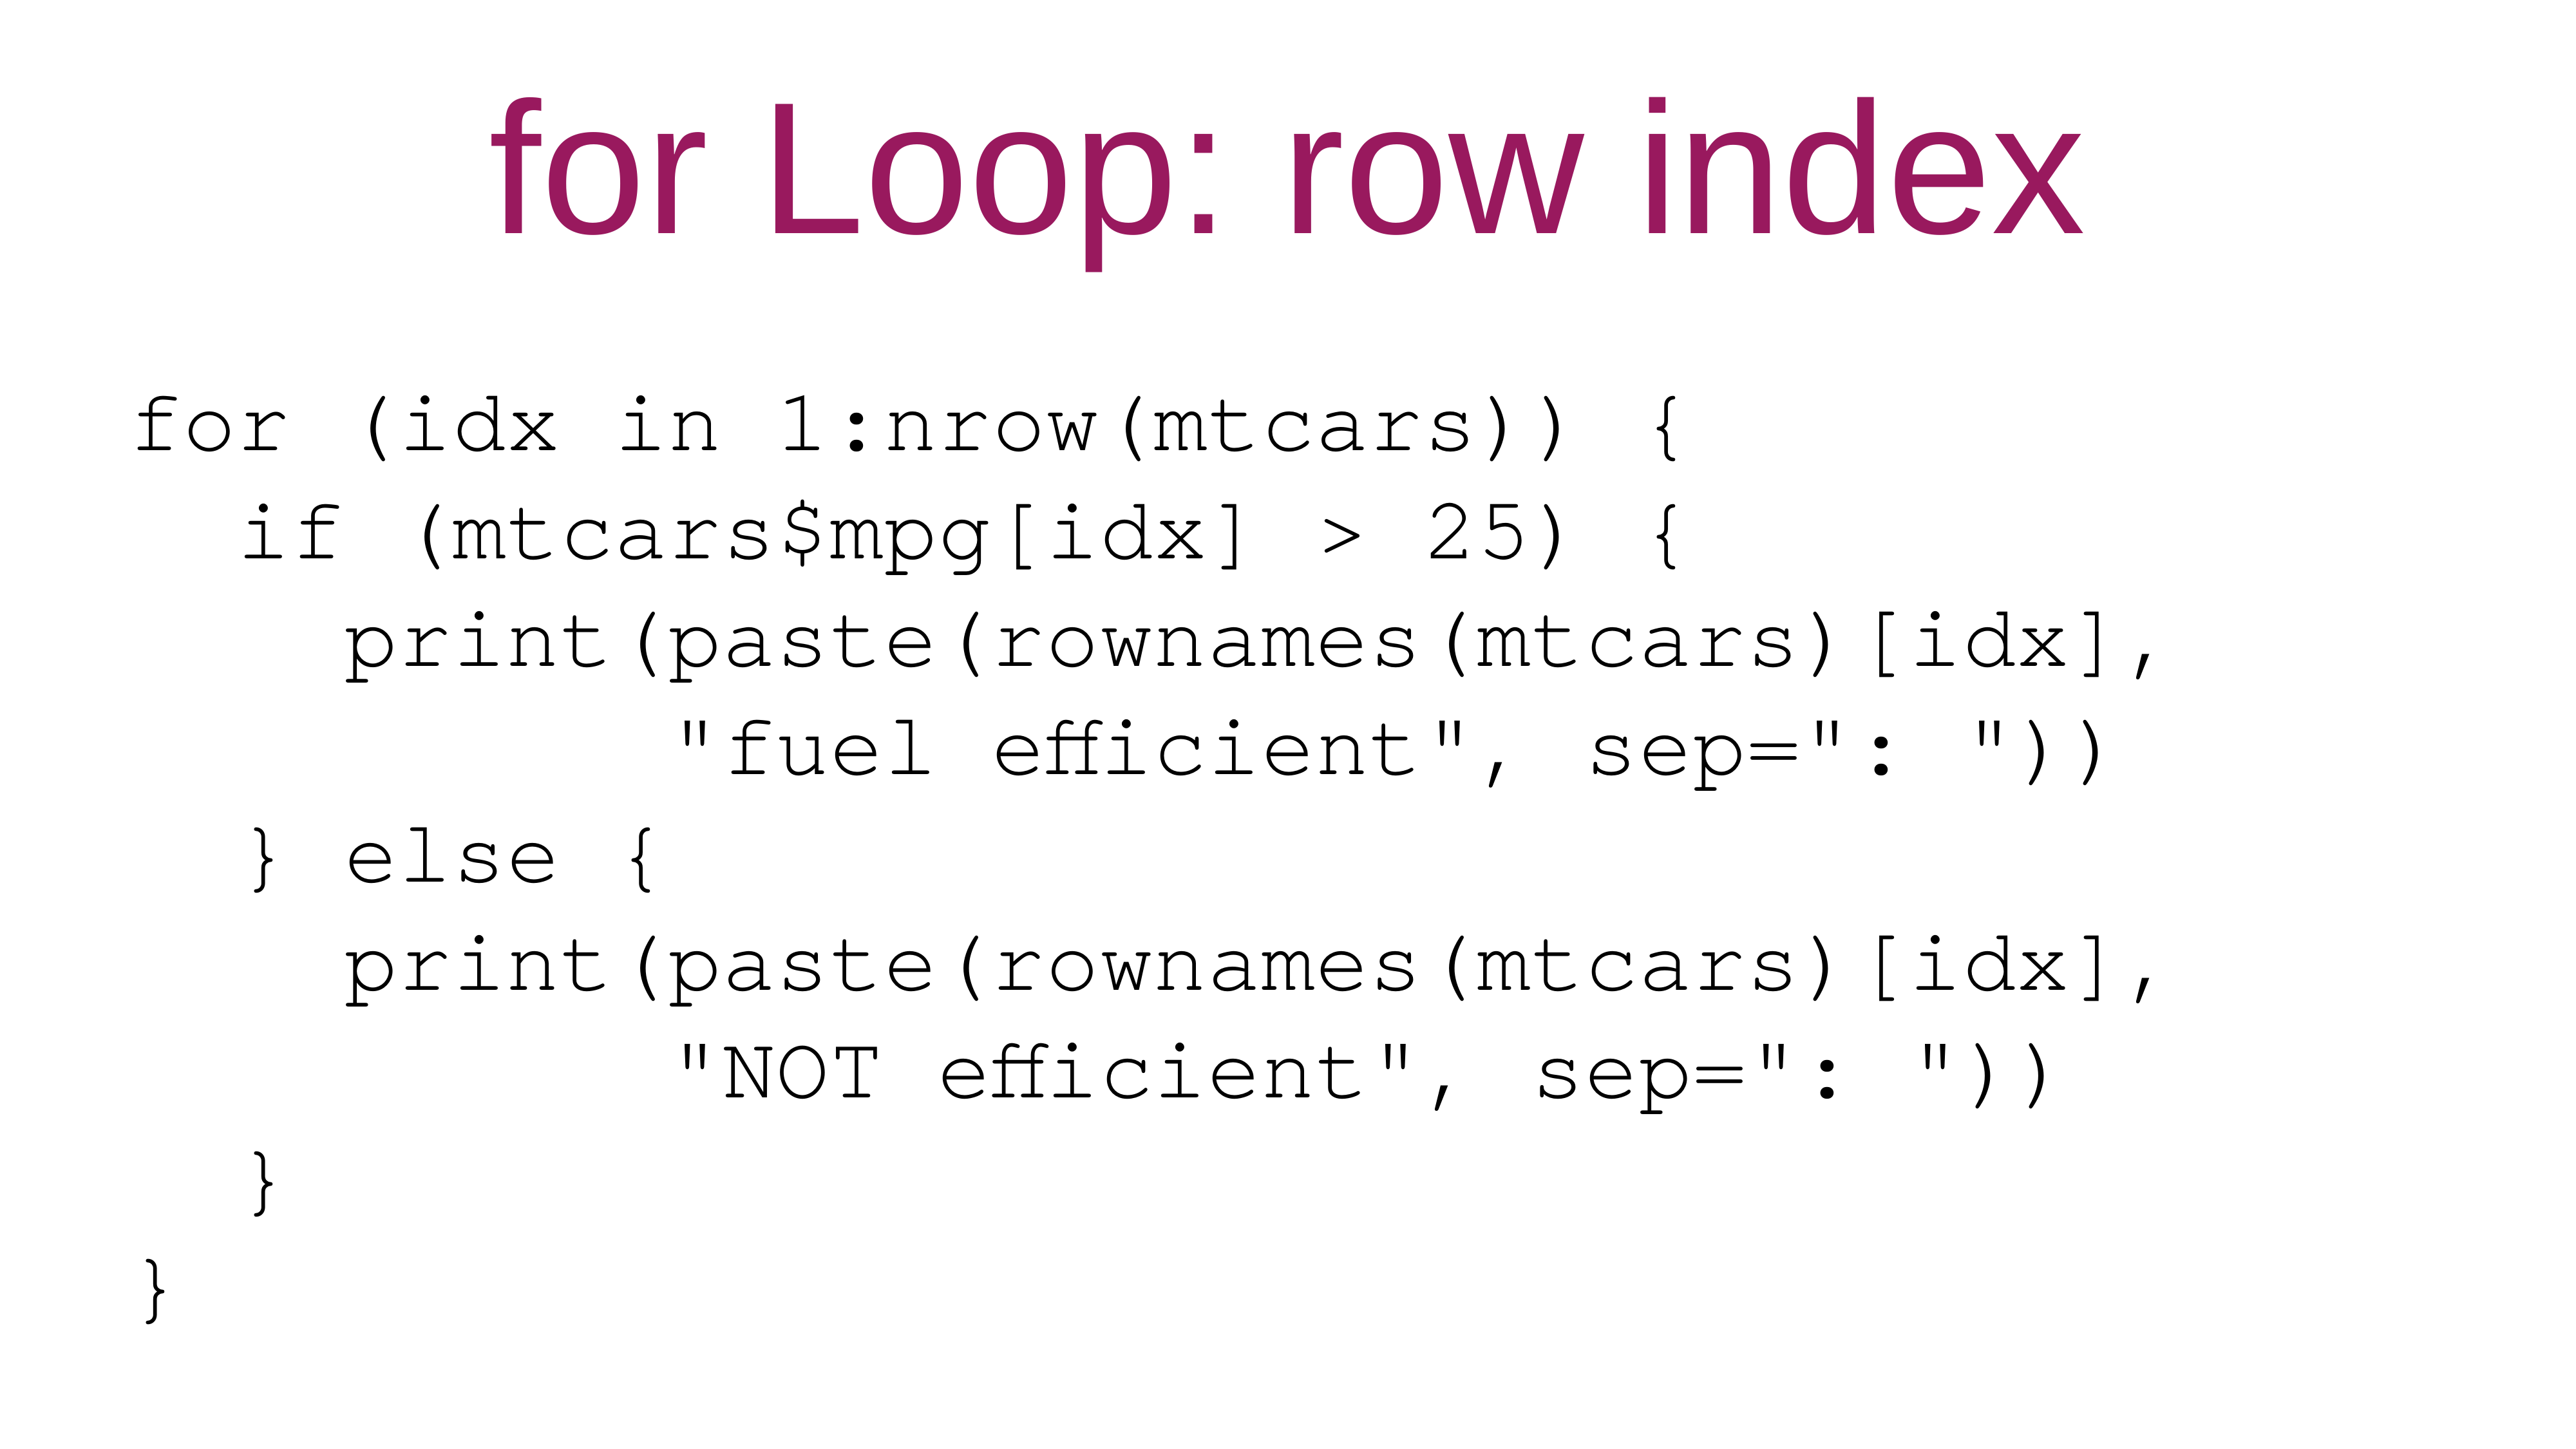

for Loop: row index
for (idx in 1:nrow(mtcars)) {
  if (mtcars$mpg[idx] > 25) {
    print(paste(rownames(mtcars)[idx],
          "fuel efficient", sep=": "))
  } else {
    print(paste(rownames(mtcars)[idx],
          "NOT efficient", sep=": "))
  }
}